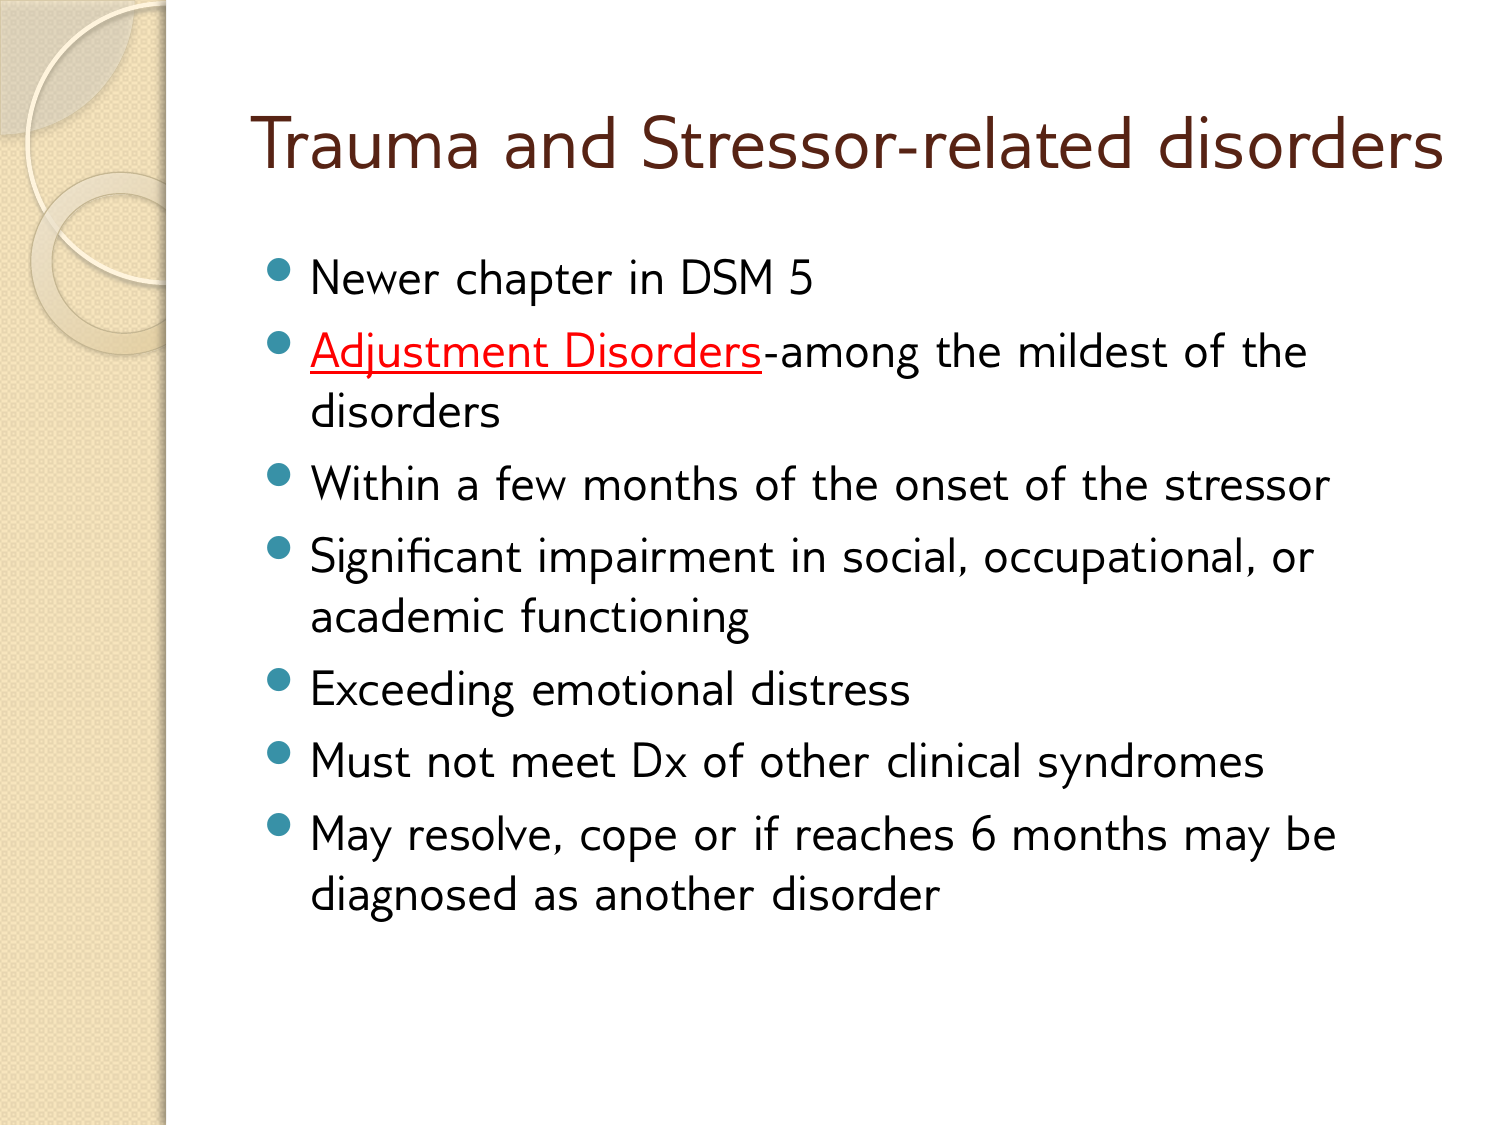

# Trauma and Stressor-related disorders
Newer chapter in DSM 5
Adjustment Disorders-among the mildest of the disorders
Within a few months of the onset of the stressor
Significant impairment in social, occupational, or academic functioning
Exceeding emotional distress
Must not meet Dx of other clinical syndromes
May resolve, cope or if reaches 6 months may be diagnosed as another disorder